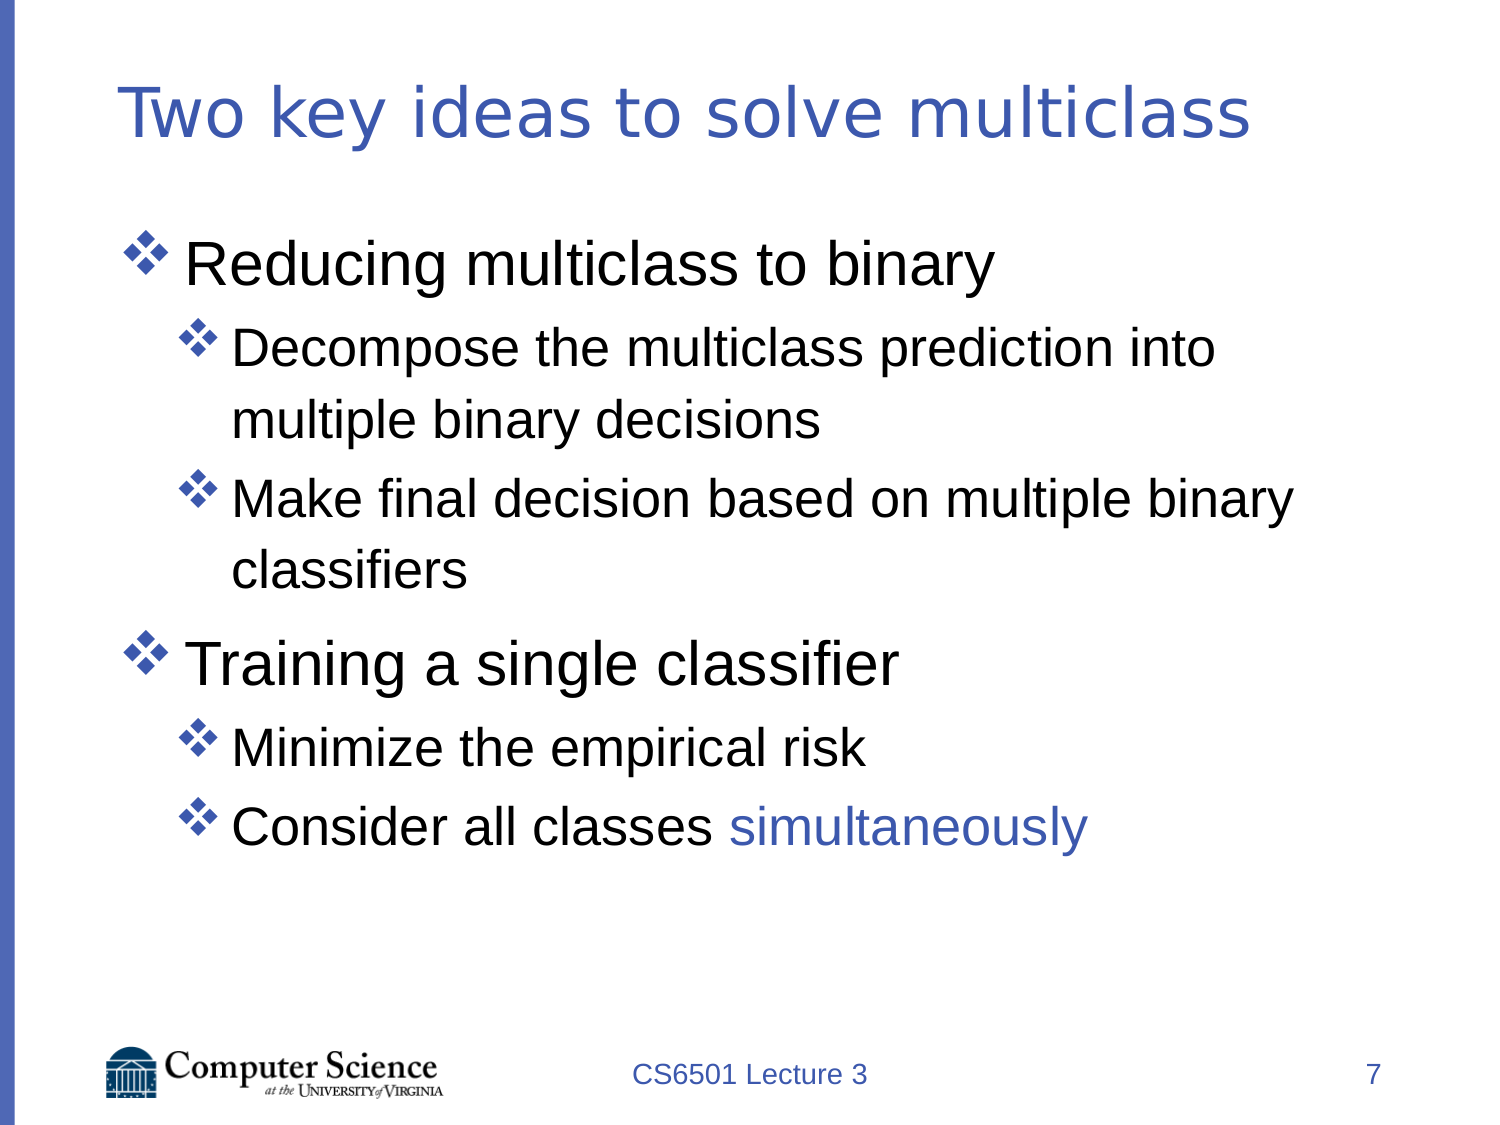

# Two key ideas to solve multiclass
Reducing multiclass to binary
Decompose the multiclass prediction into multiple binary decisions
Make final decision based on multiple binary classifiers
Training a single classifier
Minimize the empirical risk
Consider all classes simultaneously
CS6501 Lecture 3
7